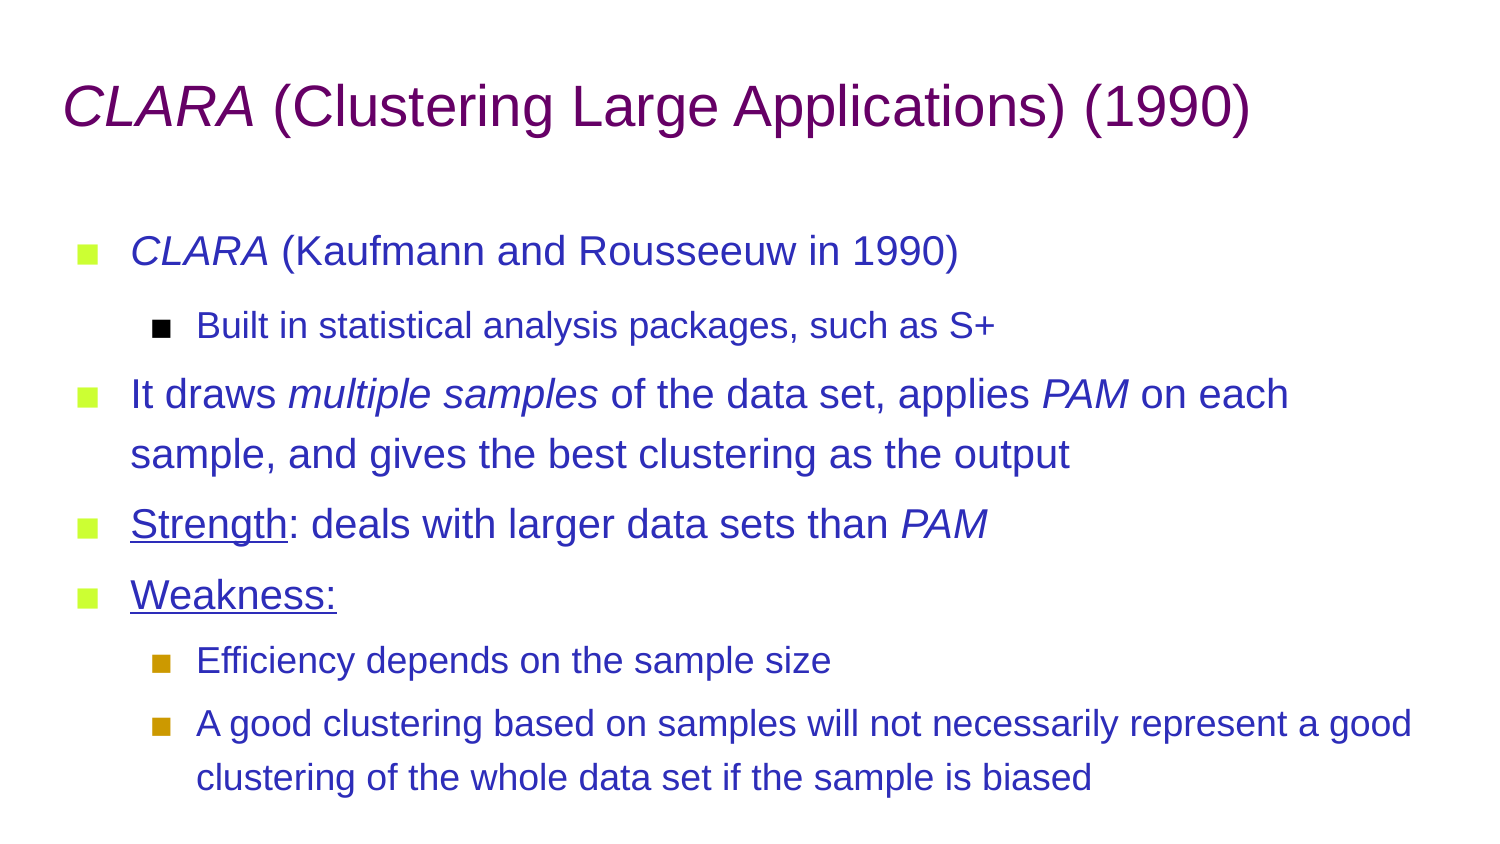

# CLARA (Clustering Large Applications) (1990)
CLARA (Kaufmann and Rousseeuw in 1990)
Built in statistical analysis packages, such as S+
It draws multiple samples of the data set, applies PAM on each sample, and gives the best clustering as the output
Strength: deals with larger data sets than PAM
Weakness:
Efficiency depends on the sample size
A good clustering based on samples will not necessarily represent a good clustering of the whole data set if the sample is biased